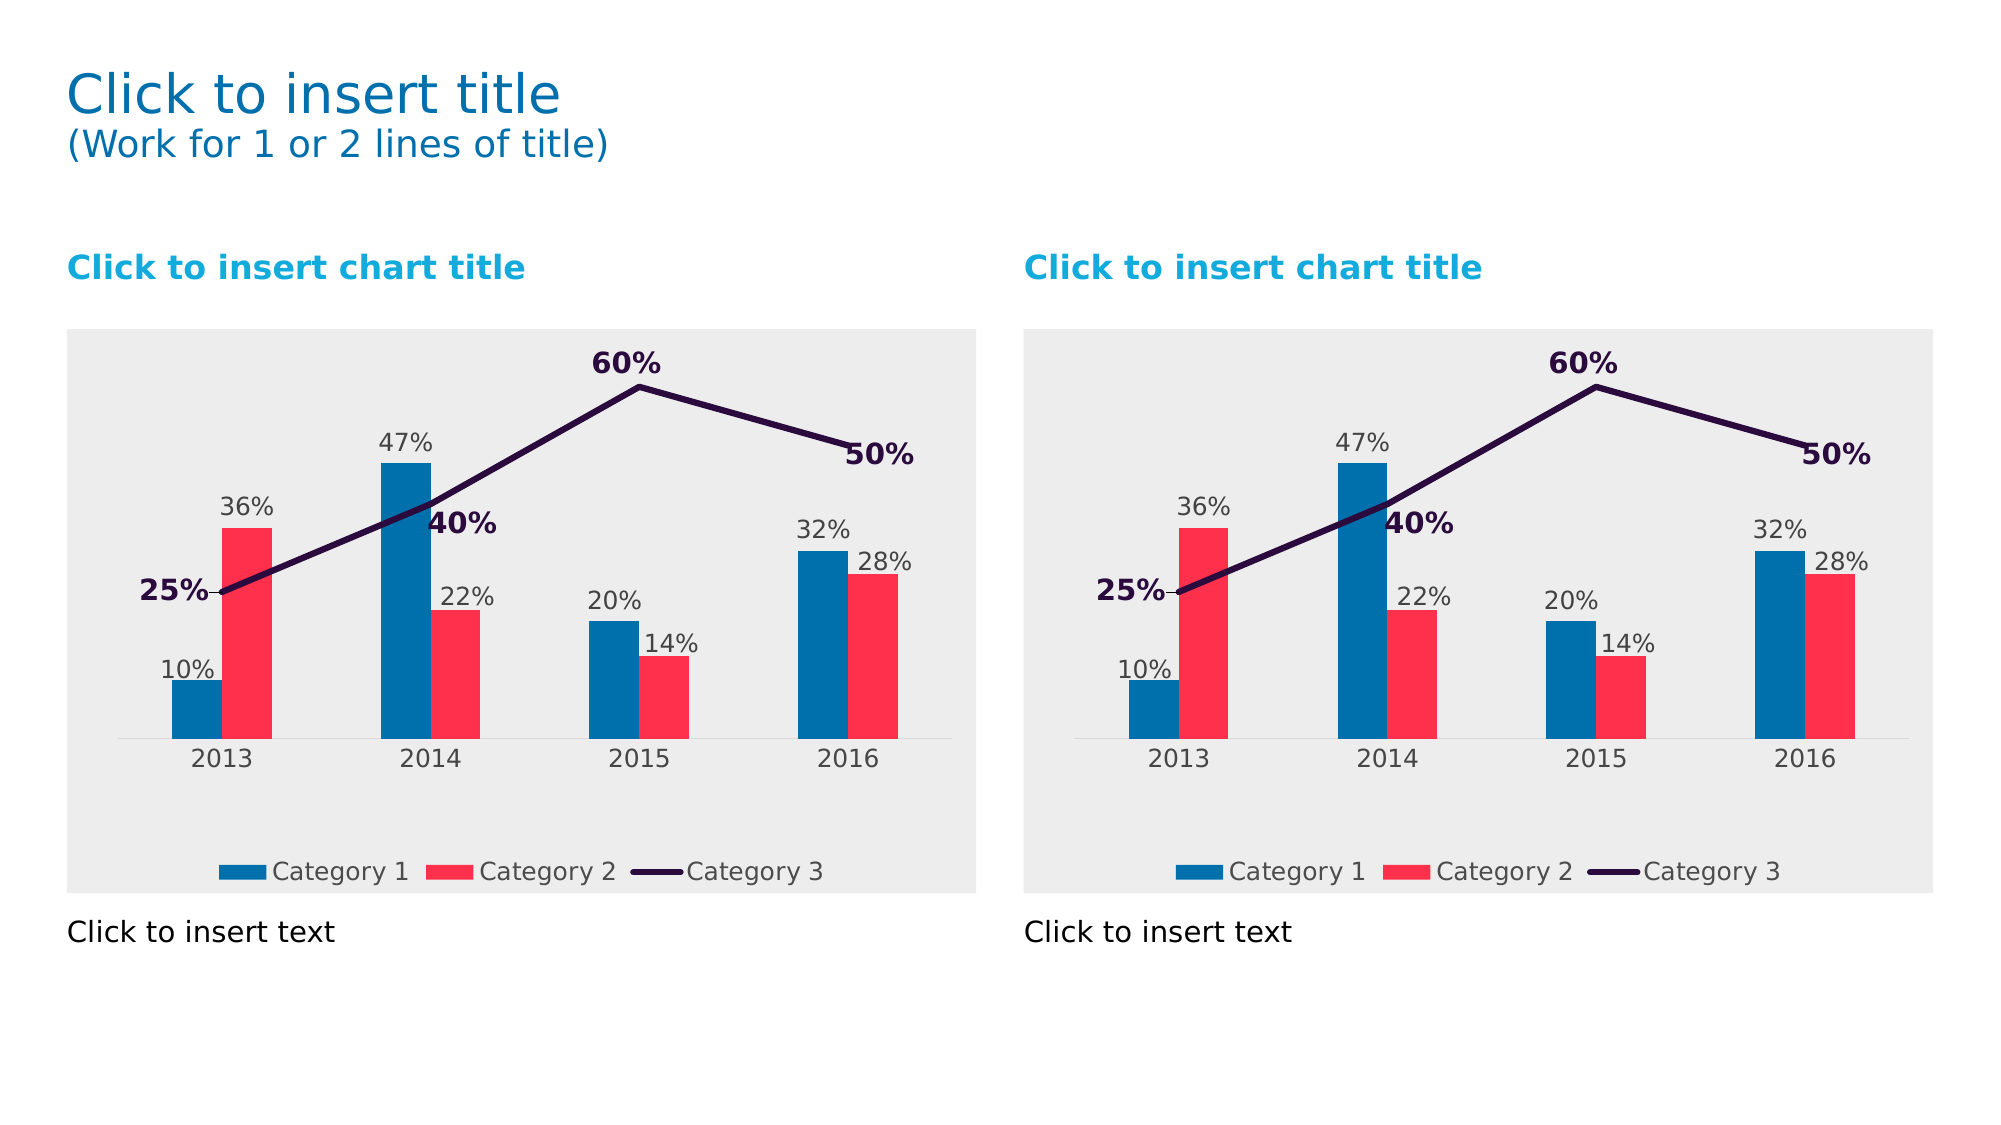

# Click to insert title (Work for 1 or 2 lines of title)
Click to insert chart title
Click to insert chart title

### Chart

| Category | Category 1 | Category 2 | Category 3 |
|---|---|---|---|
| 2013 | 0.1 | 0.36 | 0.25 |
| 2014 | 0.47 | 0.22 | 0.4 |
| 2015 | 0.2 | 0.14 | 0.6 |
| 2016 | 0.32 | 0.28 | 0.5 |

### Chart

| Category | Category 1 | Category 2 | Category 3 |
|---|---|---|---|
| 2013 | 0.1 | 0.36 | 0.25 |
| 2014 | 0.47 | 0.22 | 0.4 |
| 2015 | 0.2 | 0.14 | 0.6 |
| 2016 | 0.32 | 0.28 | 0.5 |

Click to insert text
Click to insert text